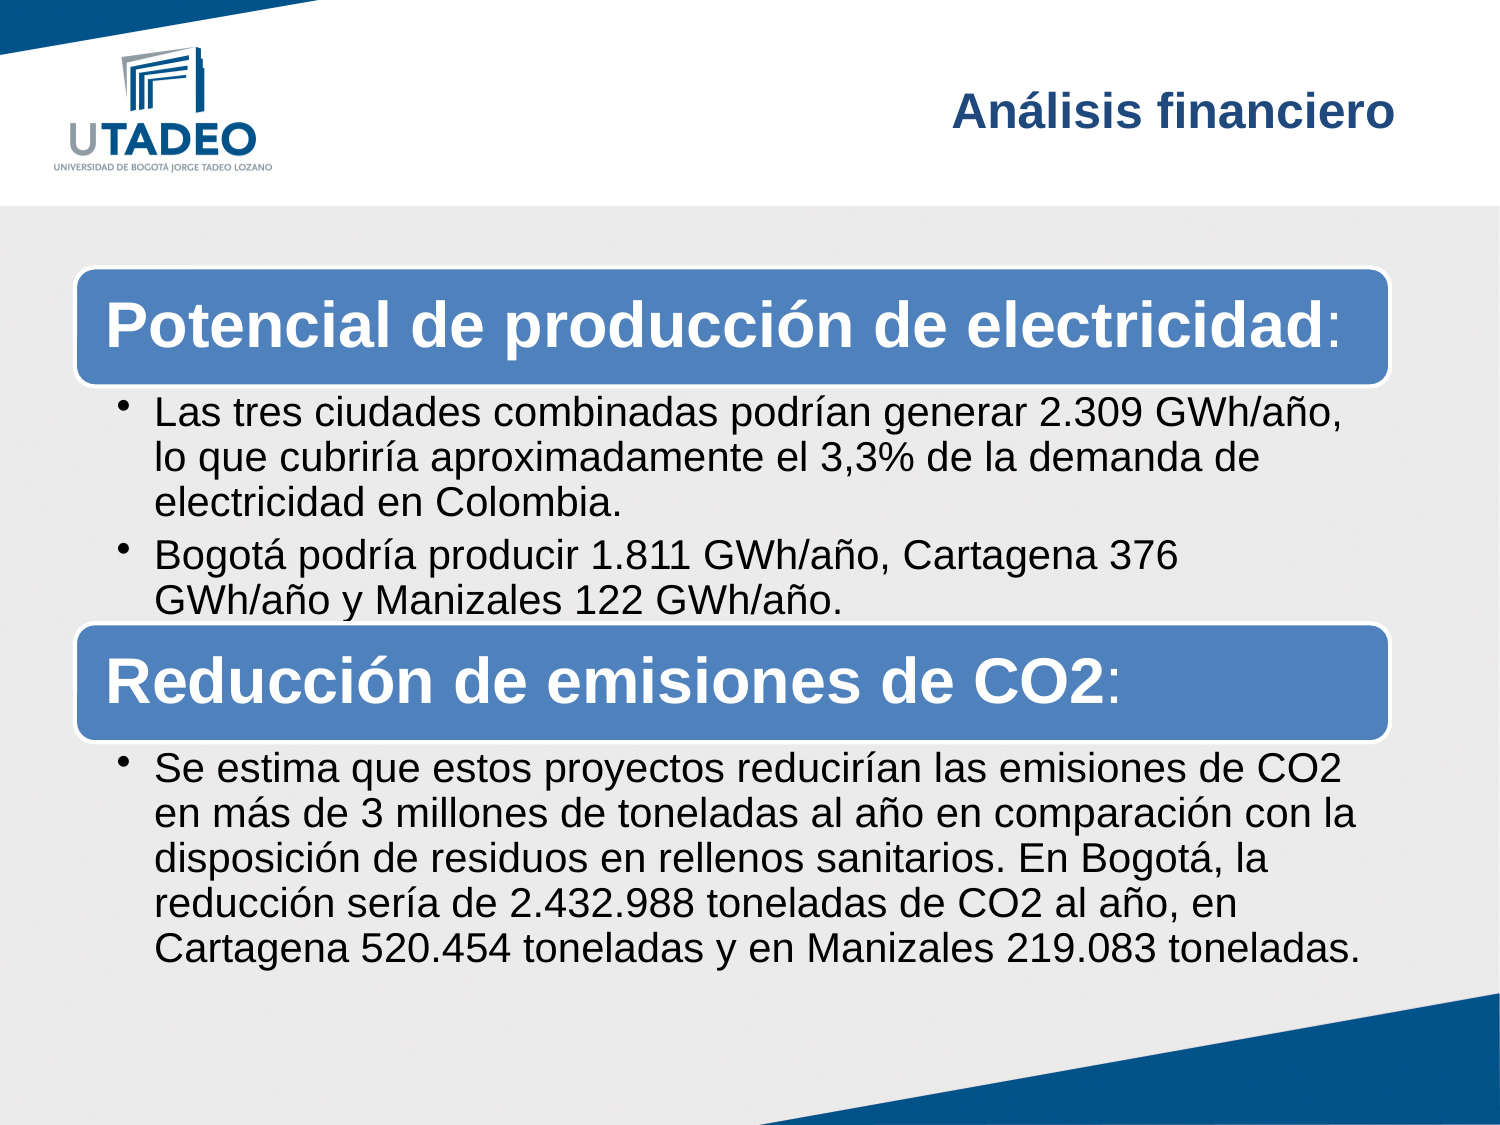

# Análisis financiero

Potencial de producción de electricidad:
Las tres ciudades combinadas podrían generar 2.309 GWh/año, lo que cubriría aproximadamente el 3,3% de la demanda de electricidad en Colombia.
Bogotá podría producir 1.811 GWh/año, Cartagena 376 GWh/año y Manizales 122 GWh/año.
Reducción de emisiones de CO2:
Se estima que estos proyectos reducirían las emisiones de CO2 en más de 3 millones de toneladas al año en comparación con la disposición de residuos en rellenos sanitarios. En Bogotá, la reducción sería de 2.432.988 toneladas de CO2 al año, en Cartagena 520.454 toneladas y en Manizales 219.083 toneladas.